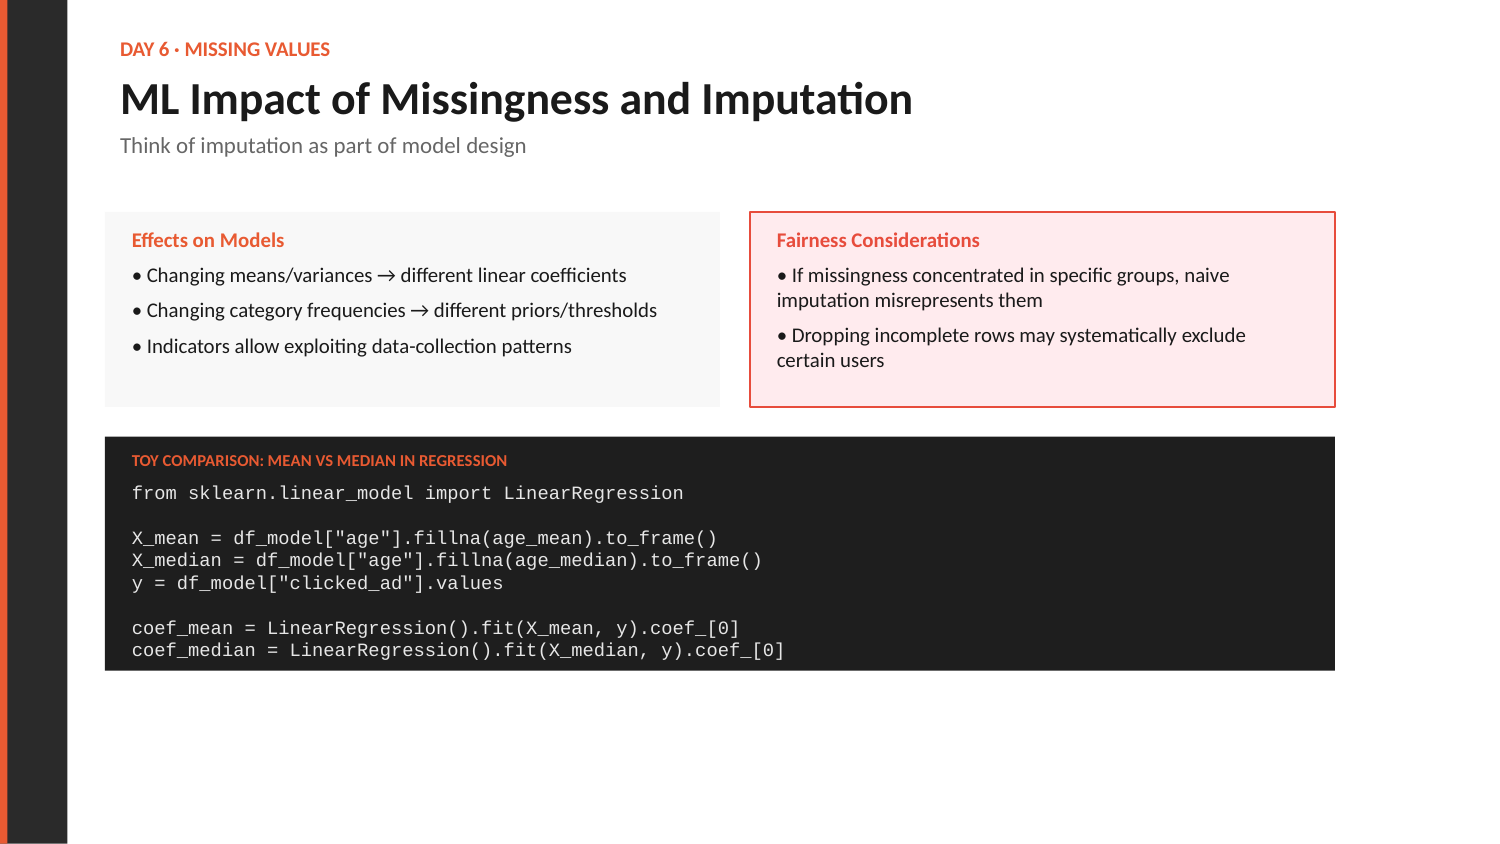

DAY 6 · MISSING VALUES
ML Impact of Missingness and Imputation
Think of imputation as part of model design

Effects on Models
Fairness Considerations
• Changing means/variances → different linear coefficients
• Changing category frequencies → different priors/thresholds
• Indicators allow exploiting data-collection patterns
• If missingness concentrated in specific groups, naive imputation misrepresents them
• Dropping incomplete rows may systematically exclude certain users

TOY COMPARISON: MEAN VS MEDIAN IN REGRESSION
from sklearn.linear_model import LinearRegression

X_mean = df_model["age"].fillna(age_mean).to_frame()
X_median = df_model["age"].fillna(age_median).to_frame()
y = df_model["clicked_ad"].values

coef_mean = LinearRegression().fit(X_mean, y).coef_[0]
coef_median = LinearRegression().fit(X_median, y).coef_[0]